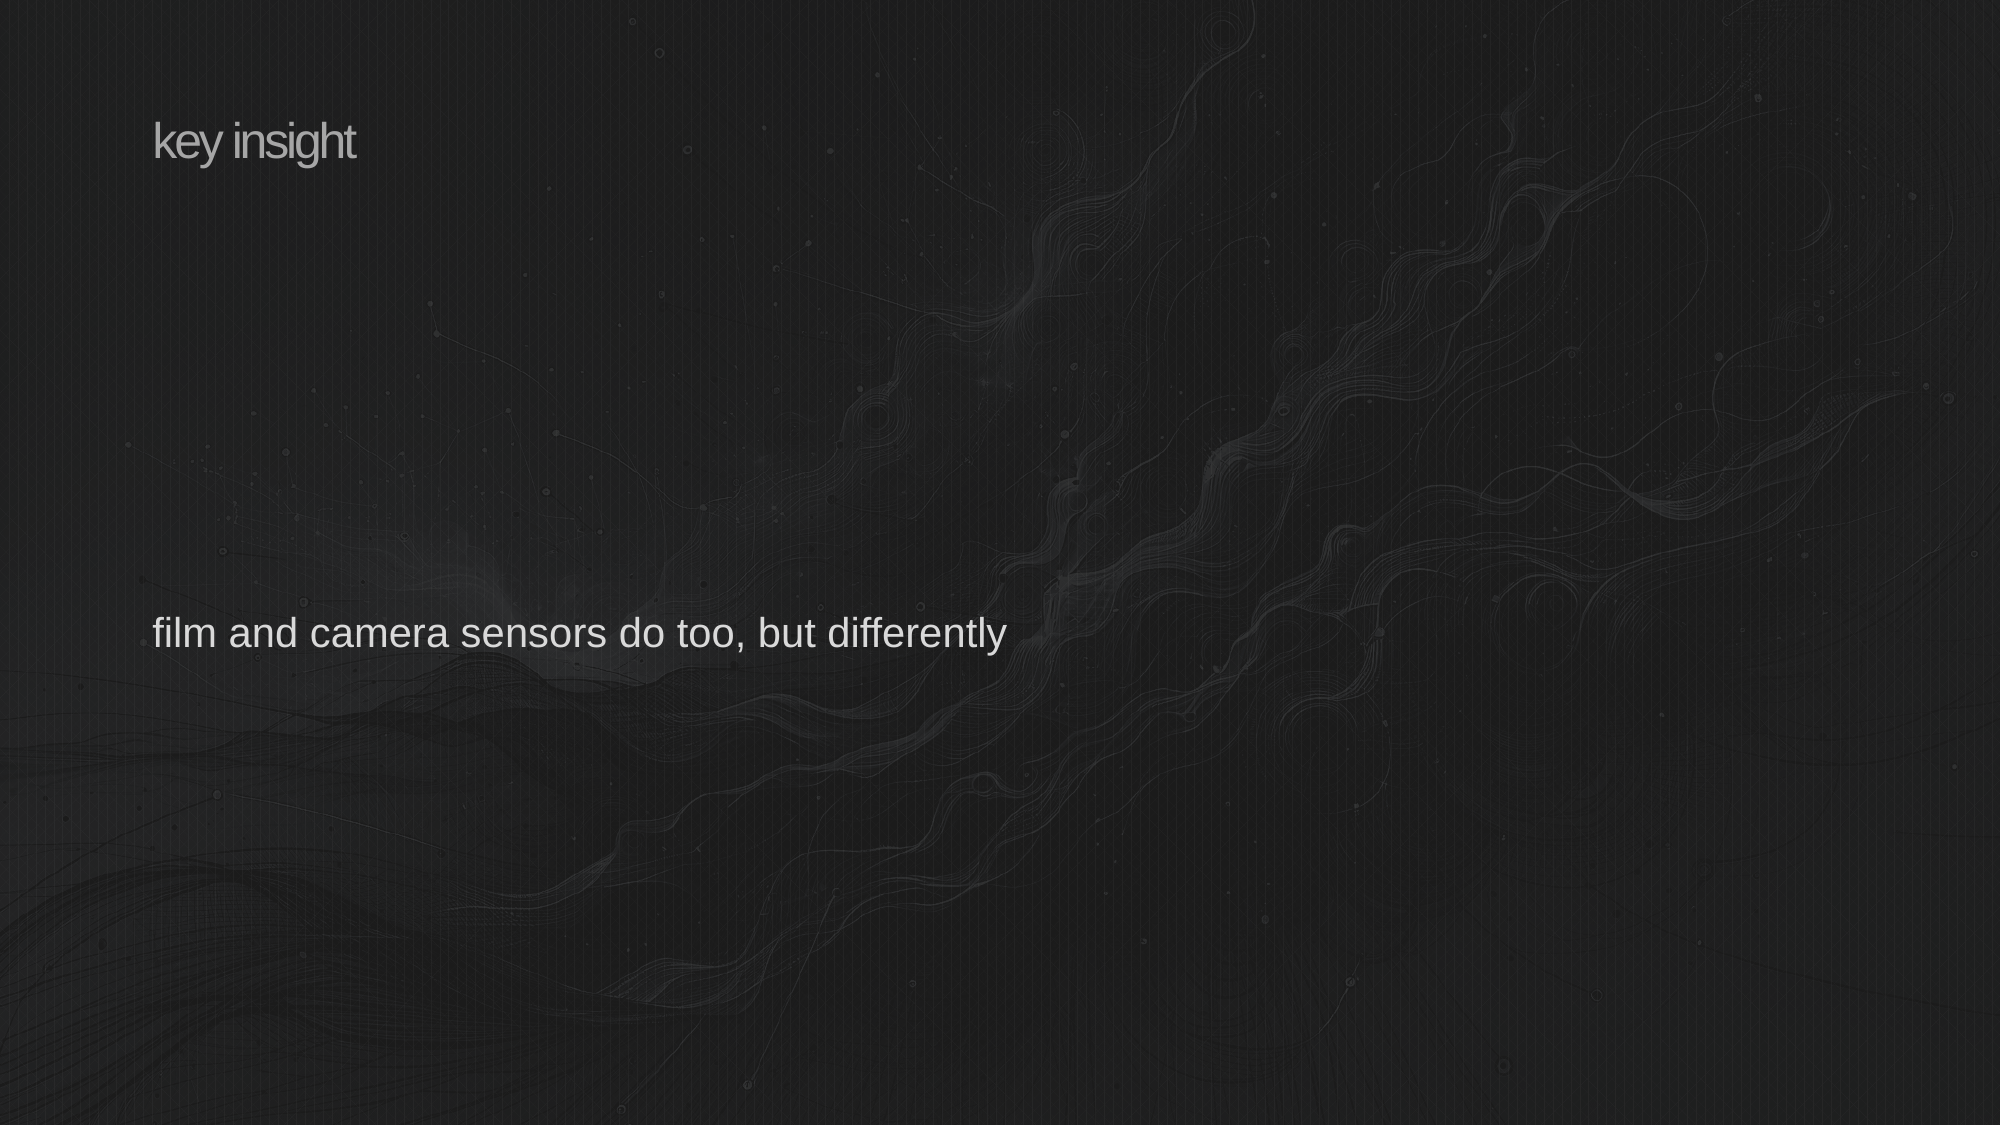

# key insight
film and camera sensors do too, but differently